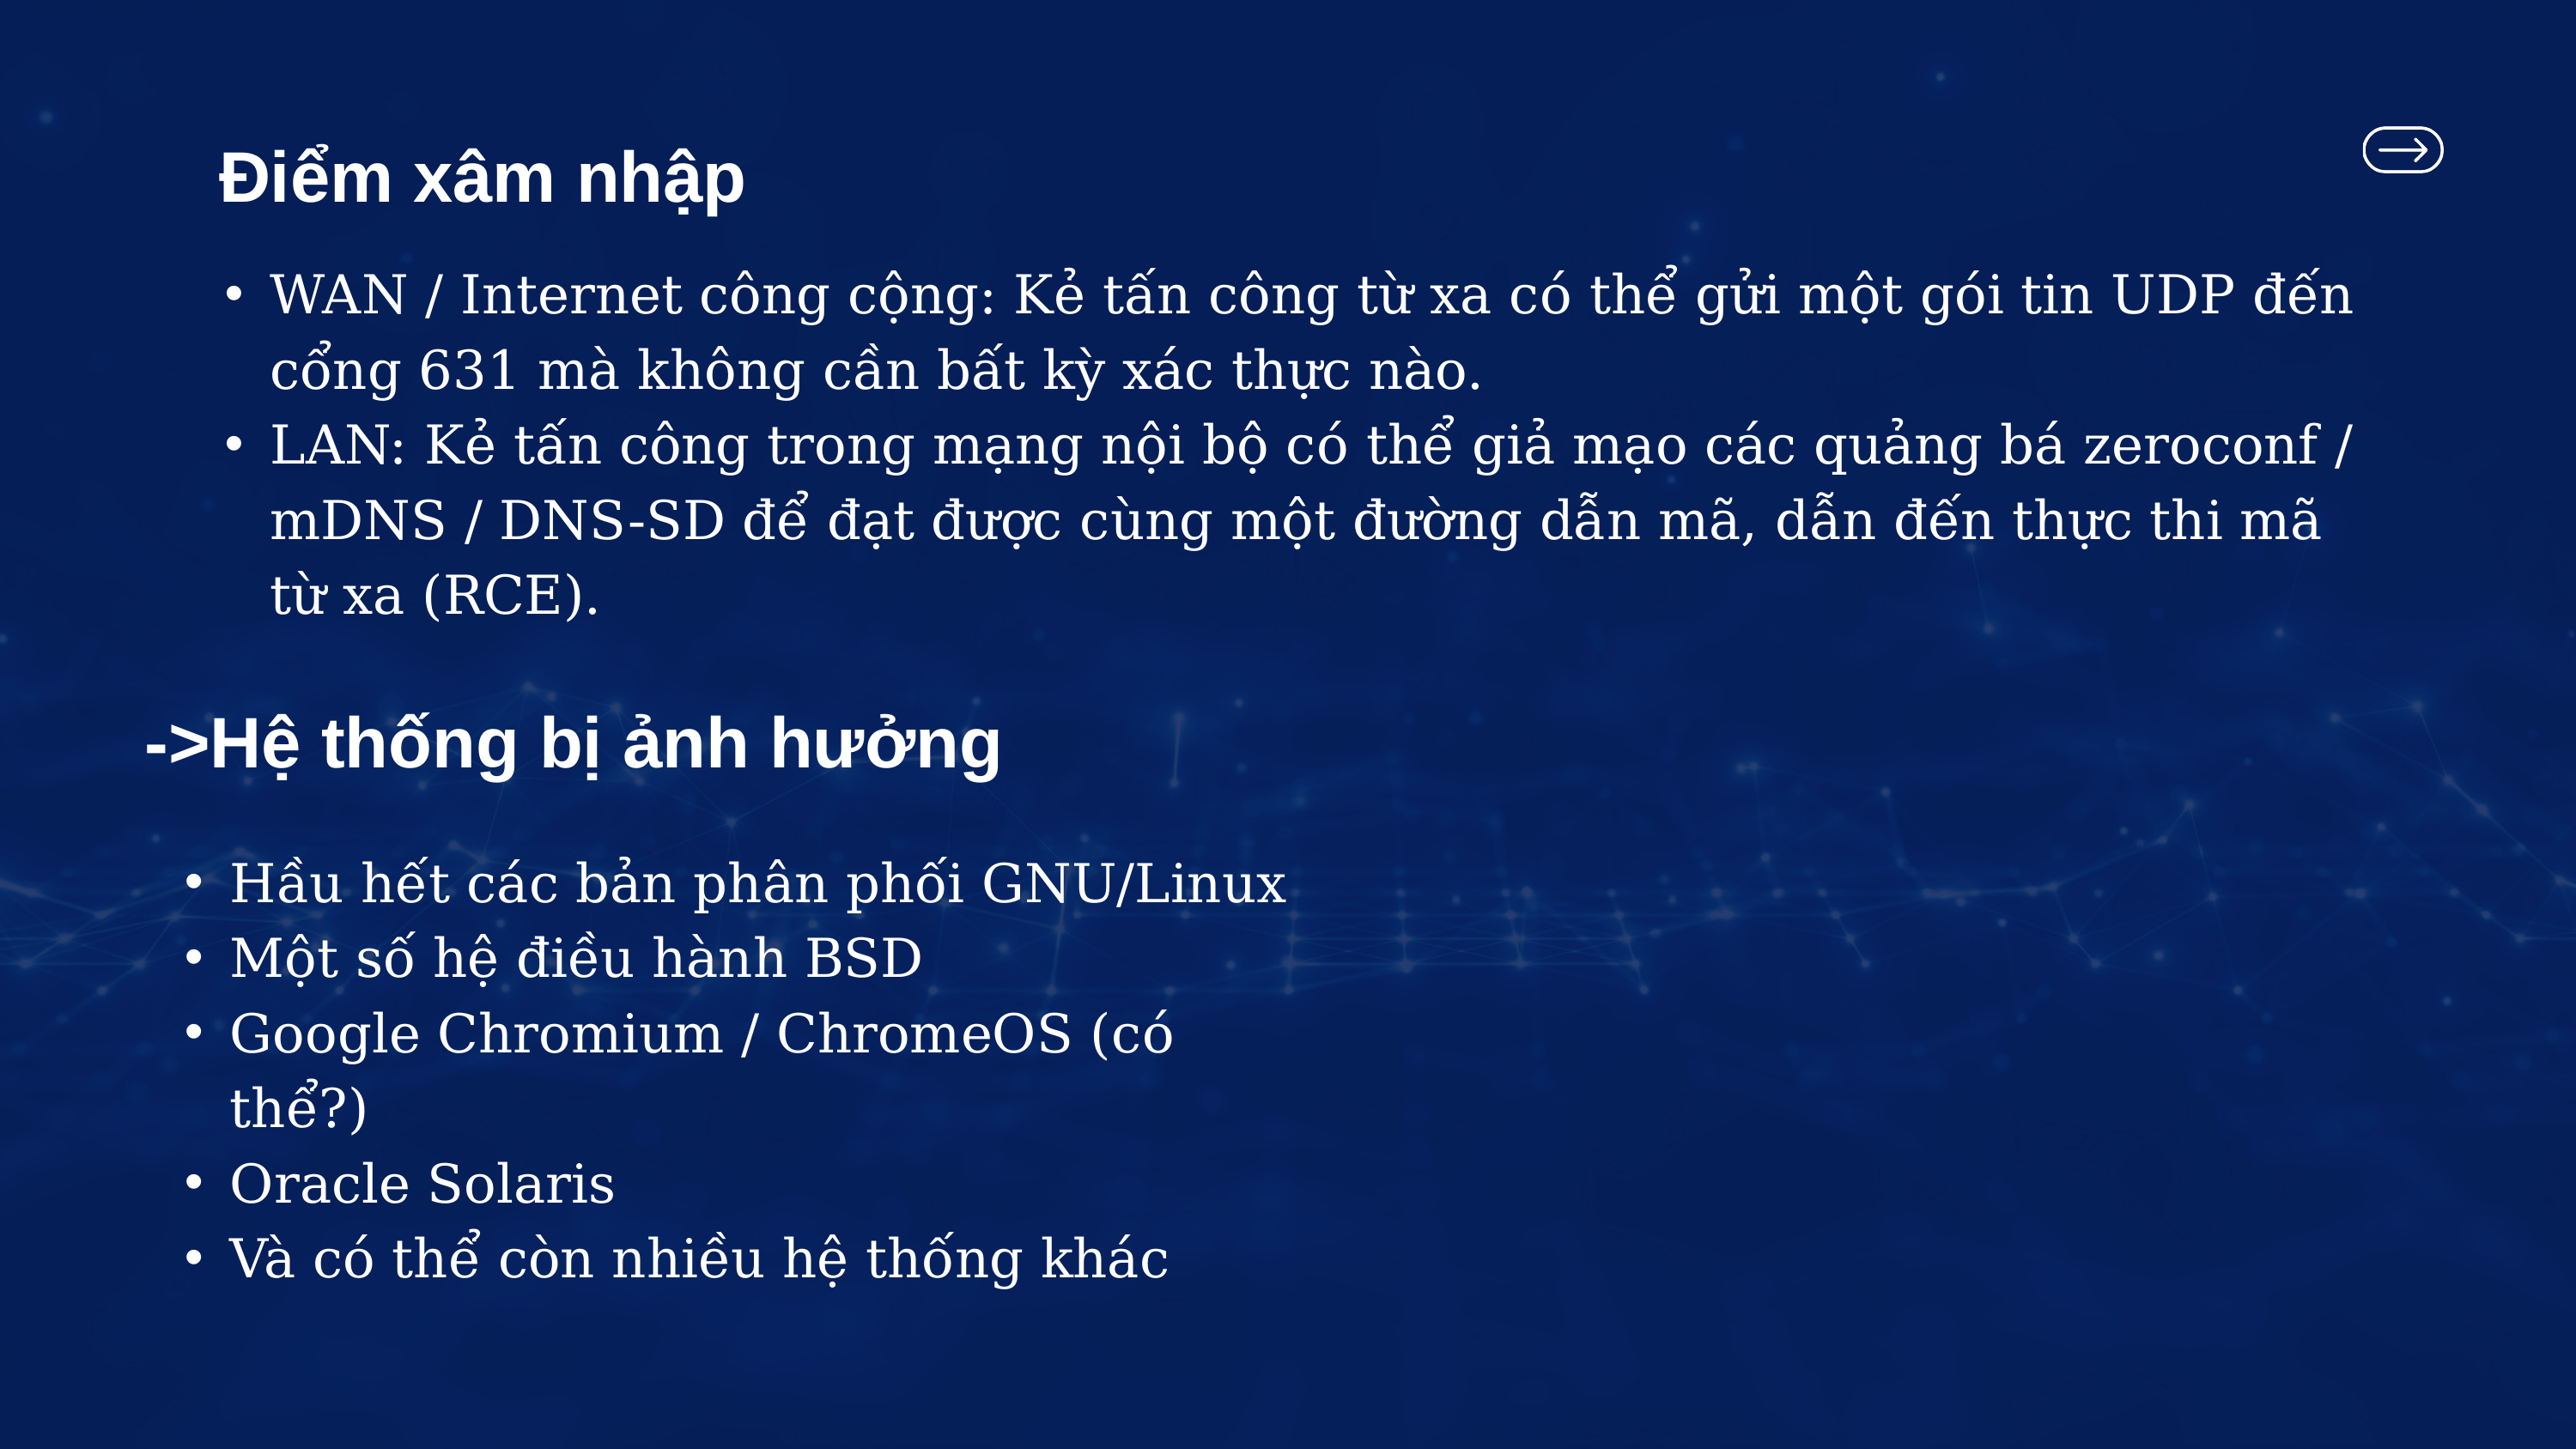

Điểm xâm nhập

WAN / Internet công cộng: Kẻ tấn công từ xa có thể gửi một gói tin UDP đến cổng 631 mà không cần bất kỳ xác thực nào.
LAN: Kẻ tấn công trong mạng nội bộ có thể giả mạo các quảng bá zeroconf / mDNS / DNS-SD để đạt được cùng một đường dẫn mã, dẫn đến thực thi mã từ xa (RCE).
->Hệ thống bị ảnh hưởng
Hầu hết các bản phân phối GNU/Linux
Một số hệ điều hành BSD
Google Chromium / ChromeOS (có thể?)
Oracle Solaris
Và có thể còn nhiều hệ thống khác